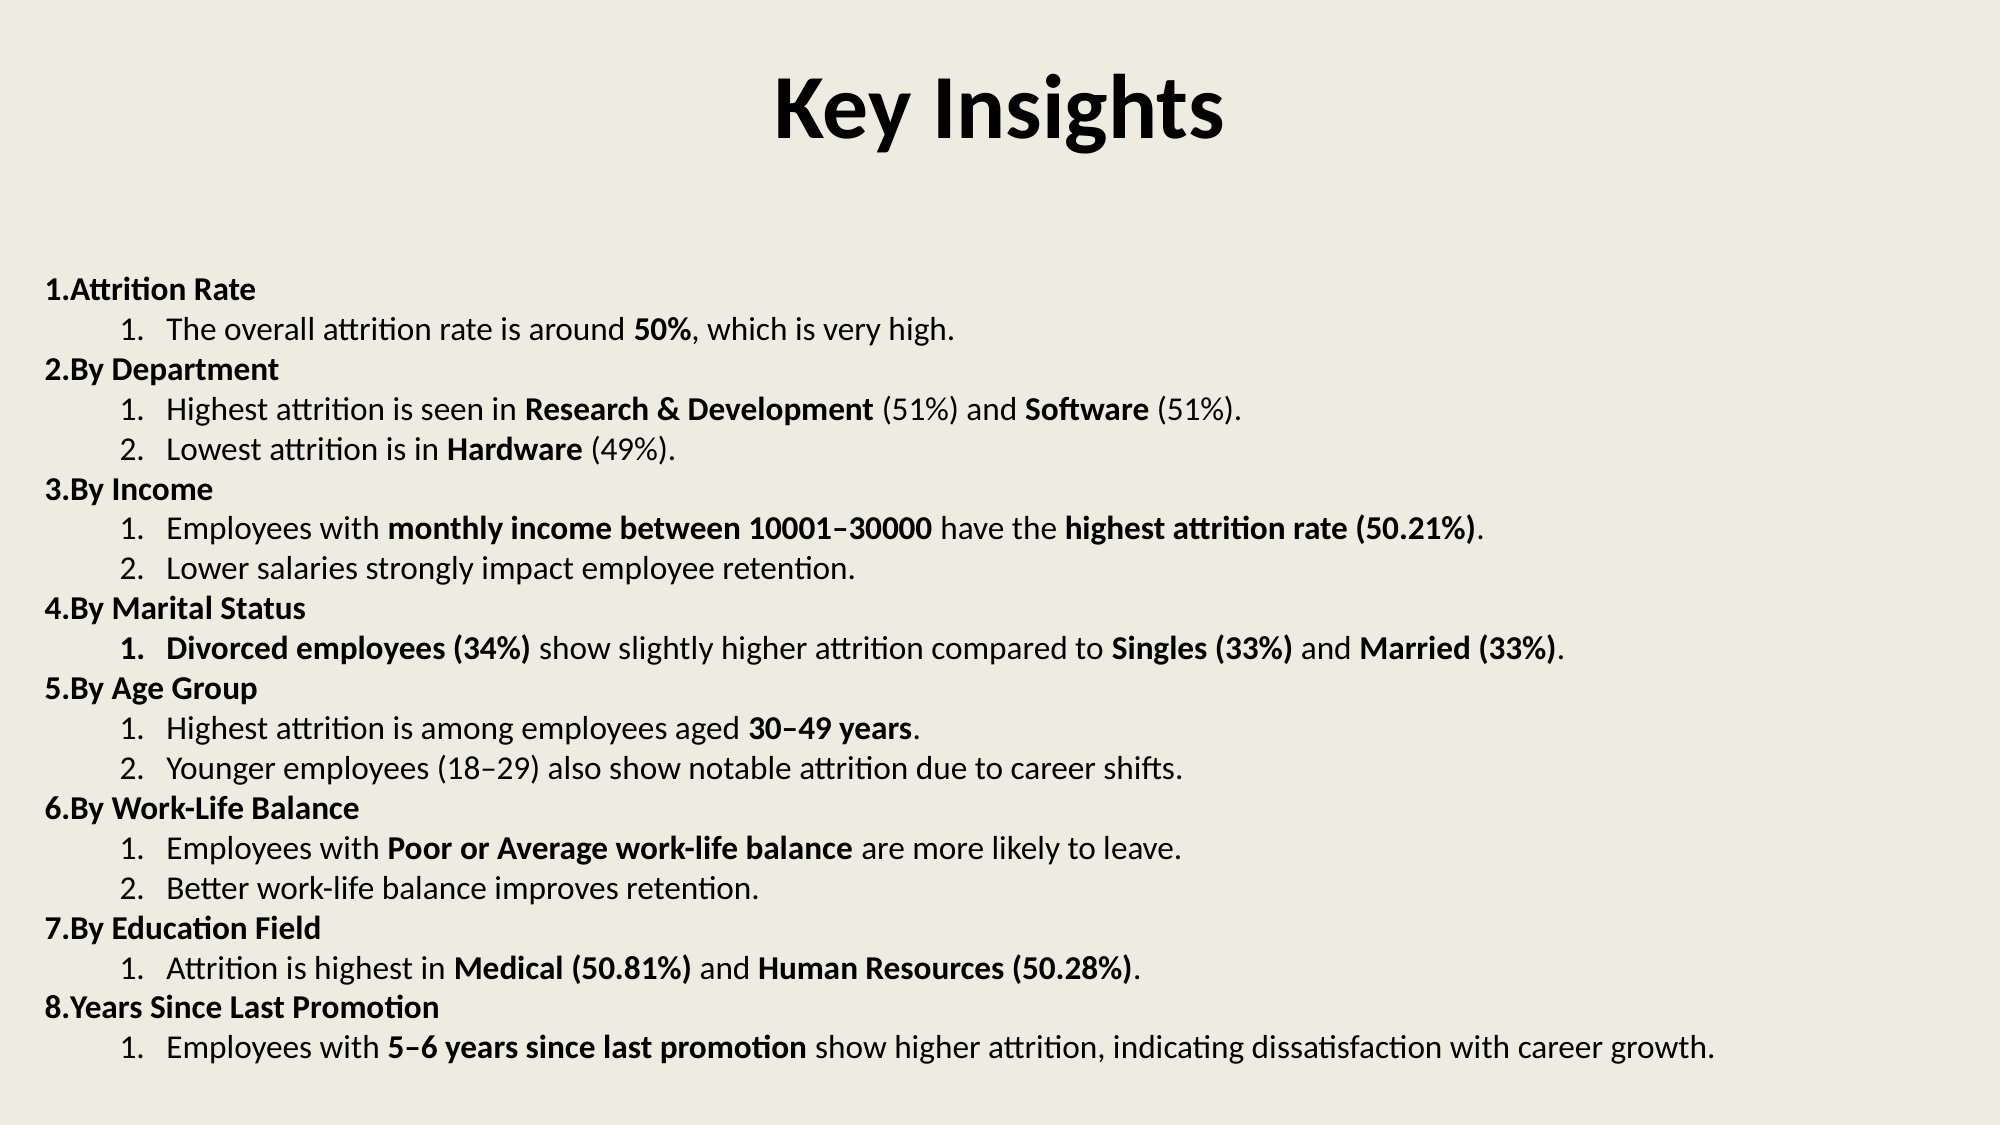

Key Insights

Attrition Rate
The overall attrition rate is around 50%, which is very high.
By Department
Highest attrition is seen in Research & Development (51%) and Software (51%).
Lowest attrition is in Hardware (49%).
By Income
Employees with monthly income between 10001–30000 have the highest attrition rate (50.21%).
Lower salaries strongly impact employee retention.
By Marital Status
Divorced employees (34%) show slightly higher attrition compared to Singles (33%) and Married (33%).
By Age Group
Highest attrition is among employees aged 30–49 years.
Younger employees (18–29) also show notable attrition due to career shifts.
By Work-Life Balance
Employees with Poor or Average work-life balance are more likely to leave.
Better work-life balance improves retention.
By Education Field
Attrition is highest in Medical (50.81%) and Human Resources (50.28%).
Years Since Last Promotion
Employees with 5–6 years since last promotion show higher attrition, indicating dissatisfaction with career growth.